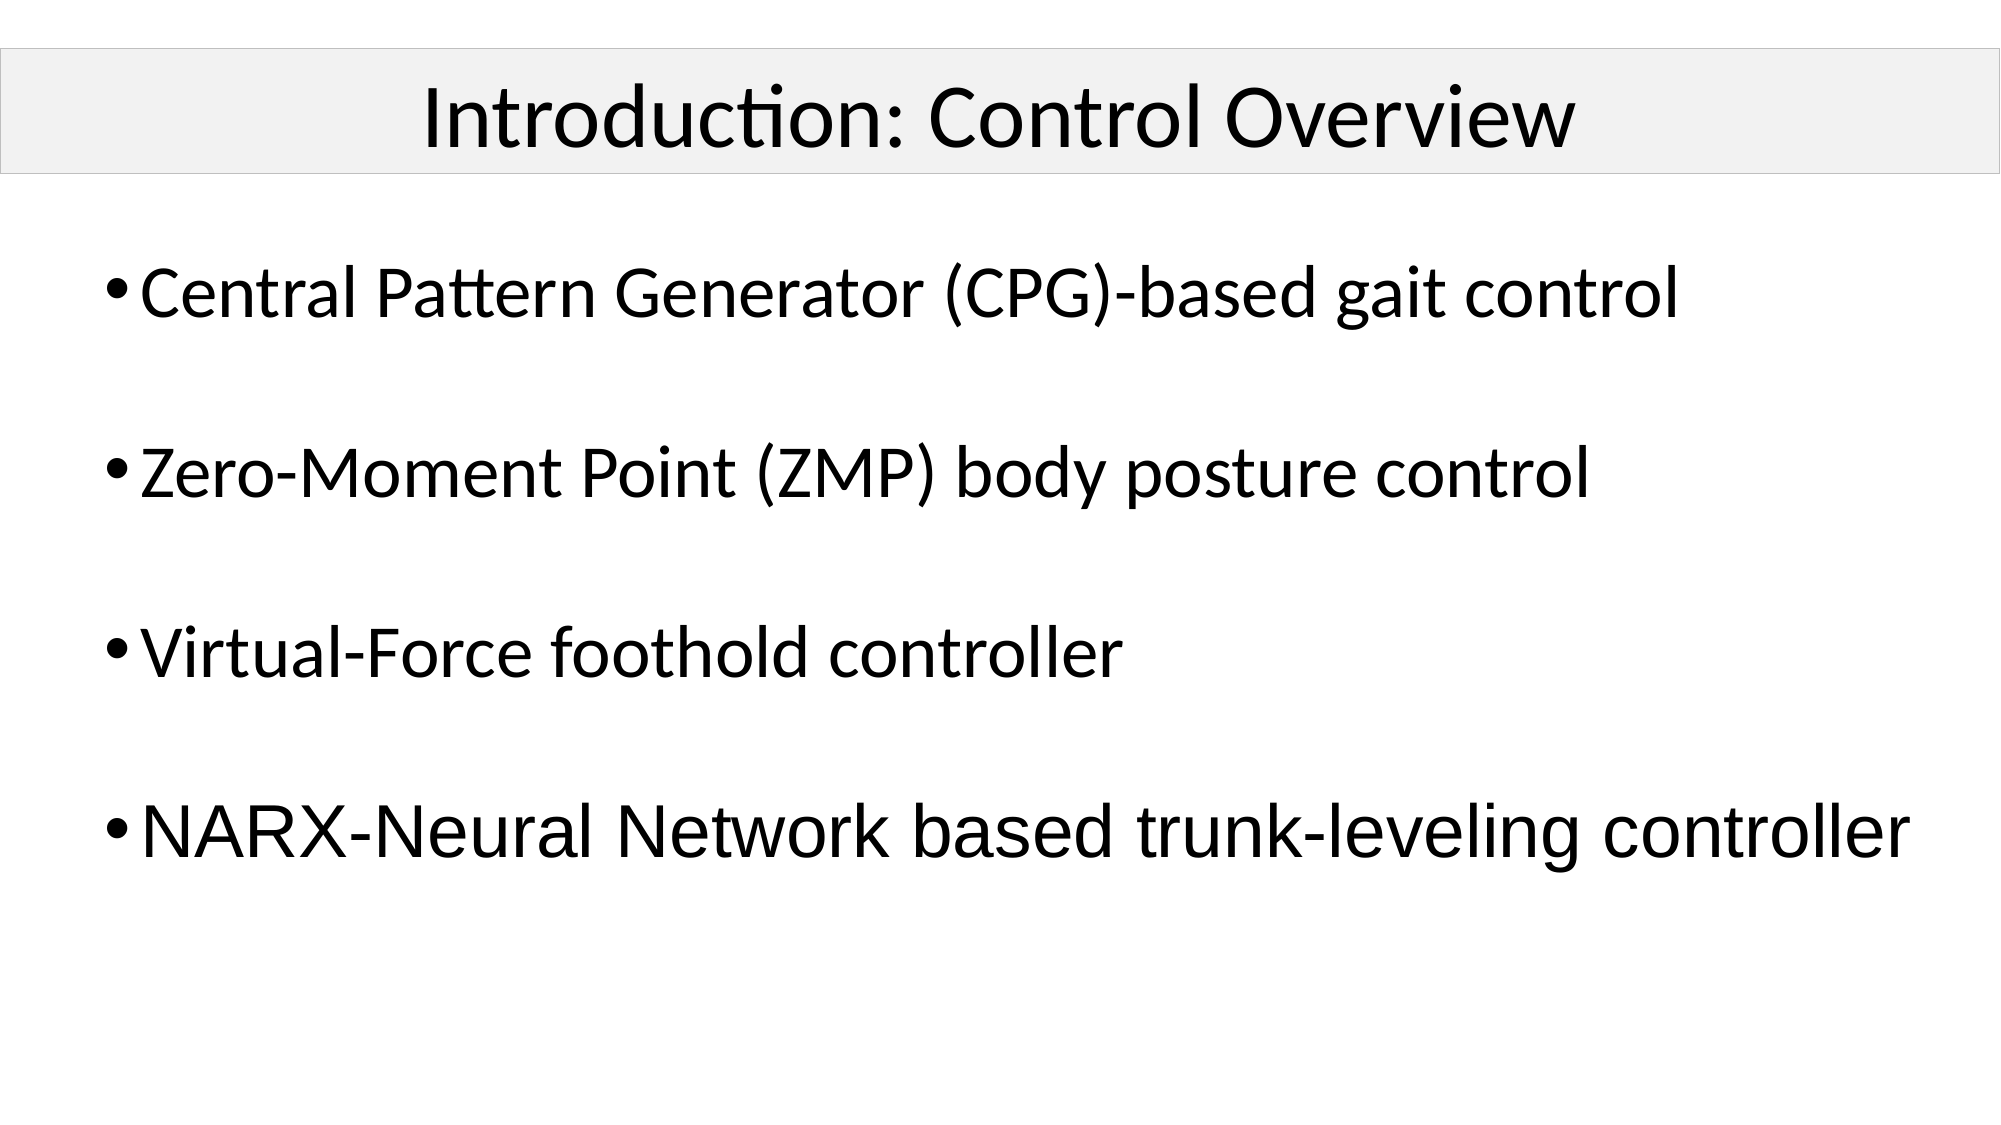

Introduction: Control Overview
Central Pattern Generator (CPG)-based gait control

Zero-Moment Point (ZMP) body posture control

Virtual-Force foothold controller

NARX-Neural Network based trunk-leveling controller